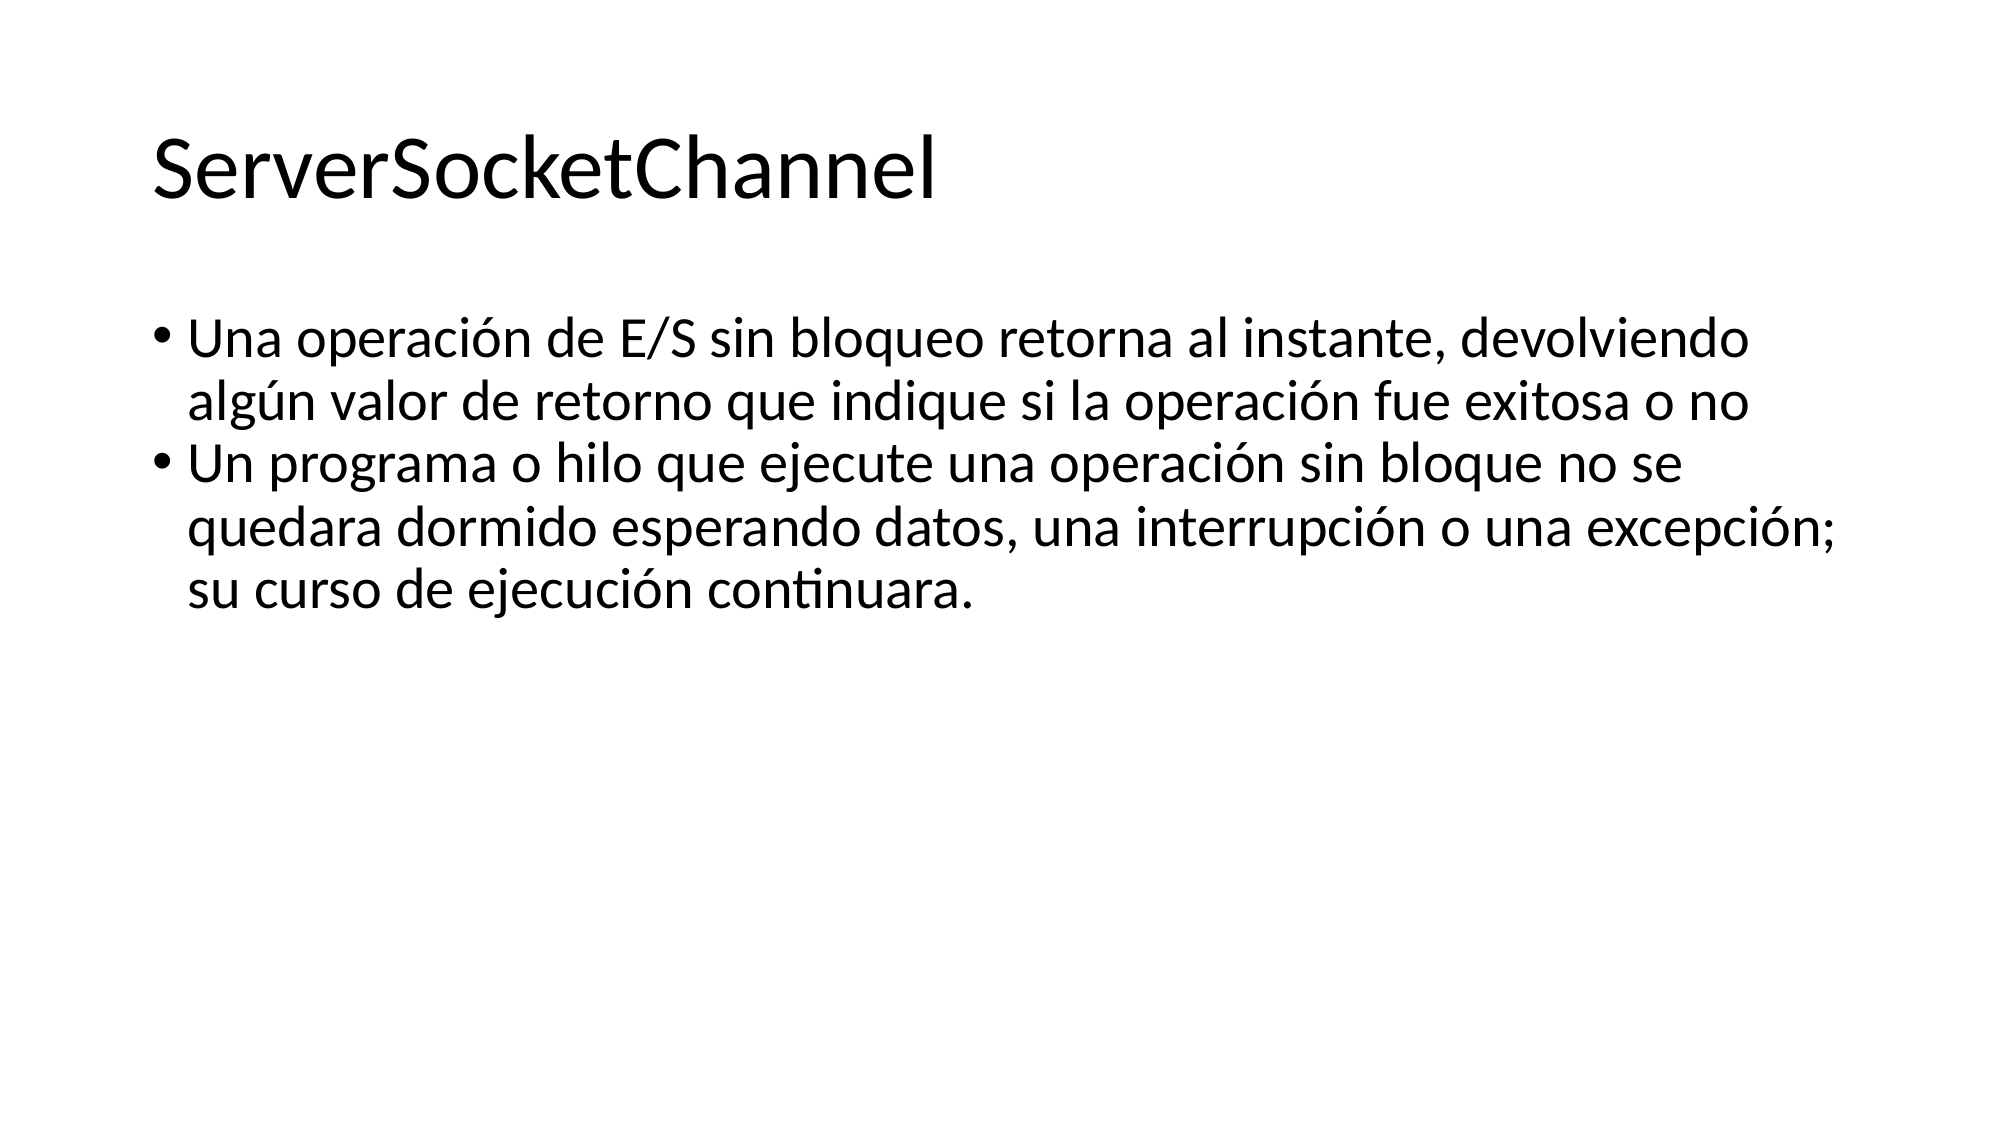

ServerSocketChannel
Una operación de E/S sin bloqueo retorna al instante, devolviendo algún valor de retorno que indique si la operación fue exitosa o no
Un programa o hilo que ejecute una operación sin bloque no se quedara dormido esperando datos, una interrupción o una excepción; su curso de ejecución continuara.